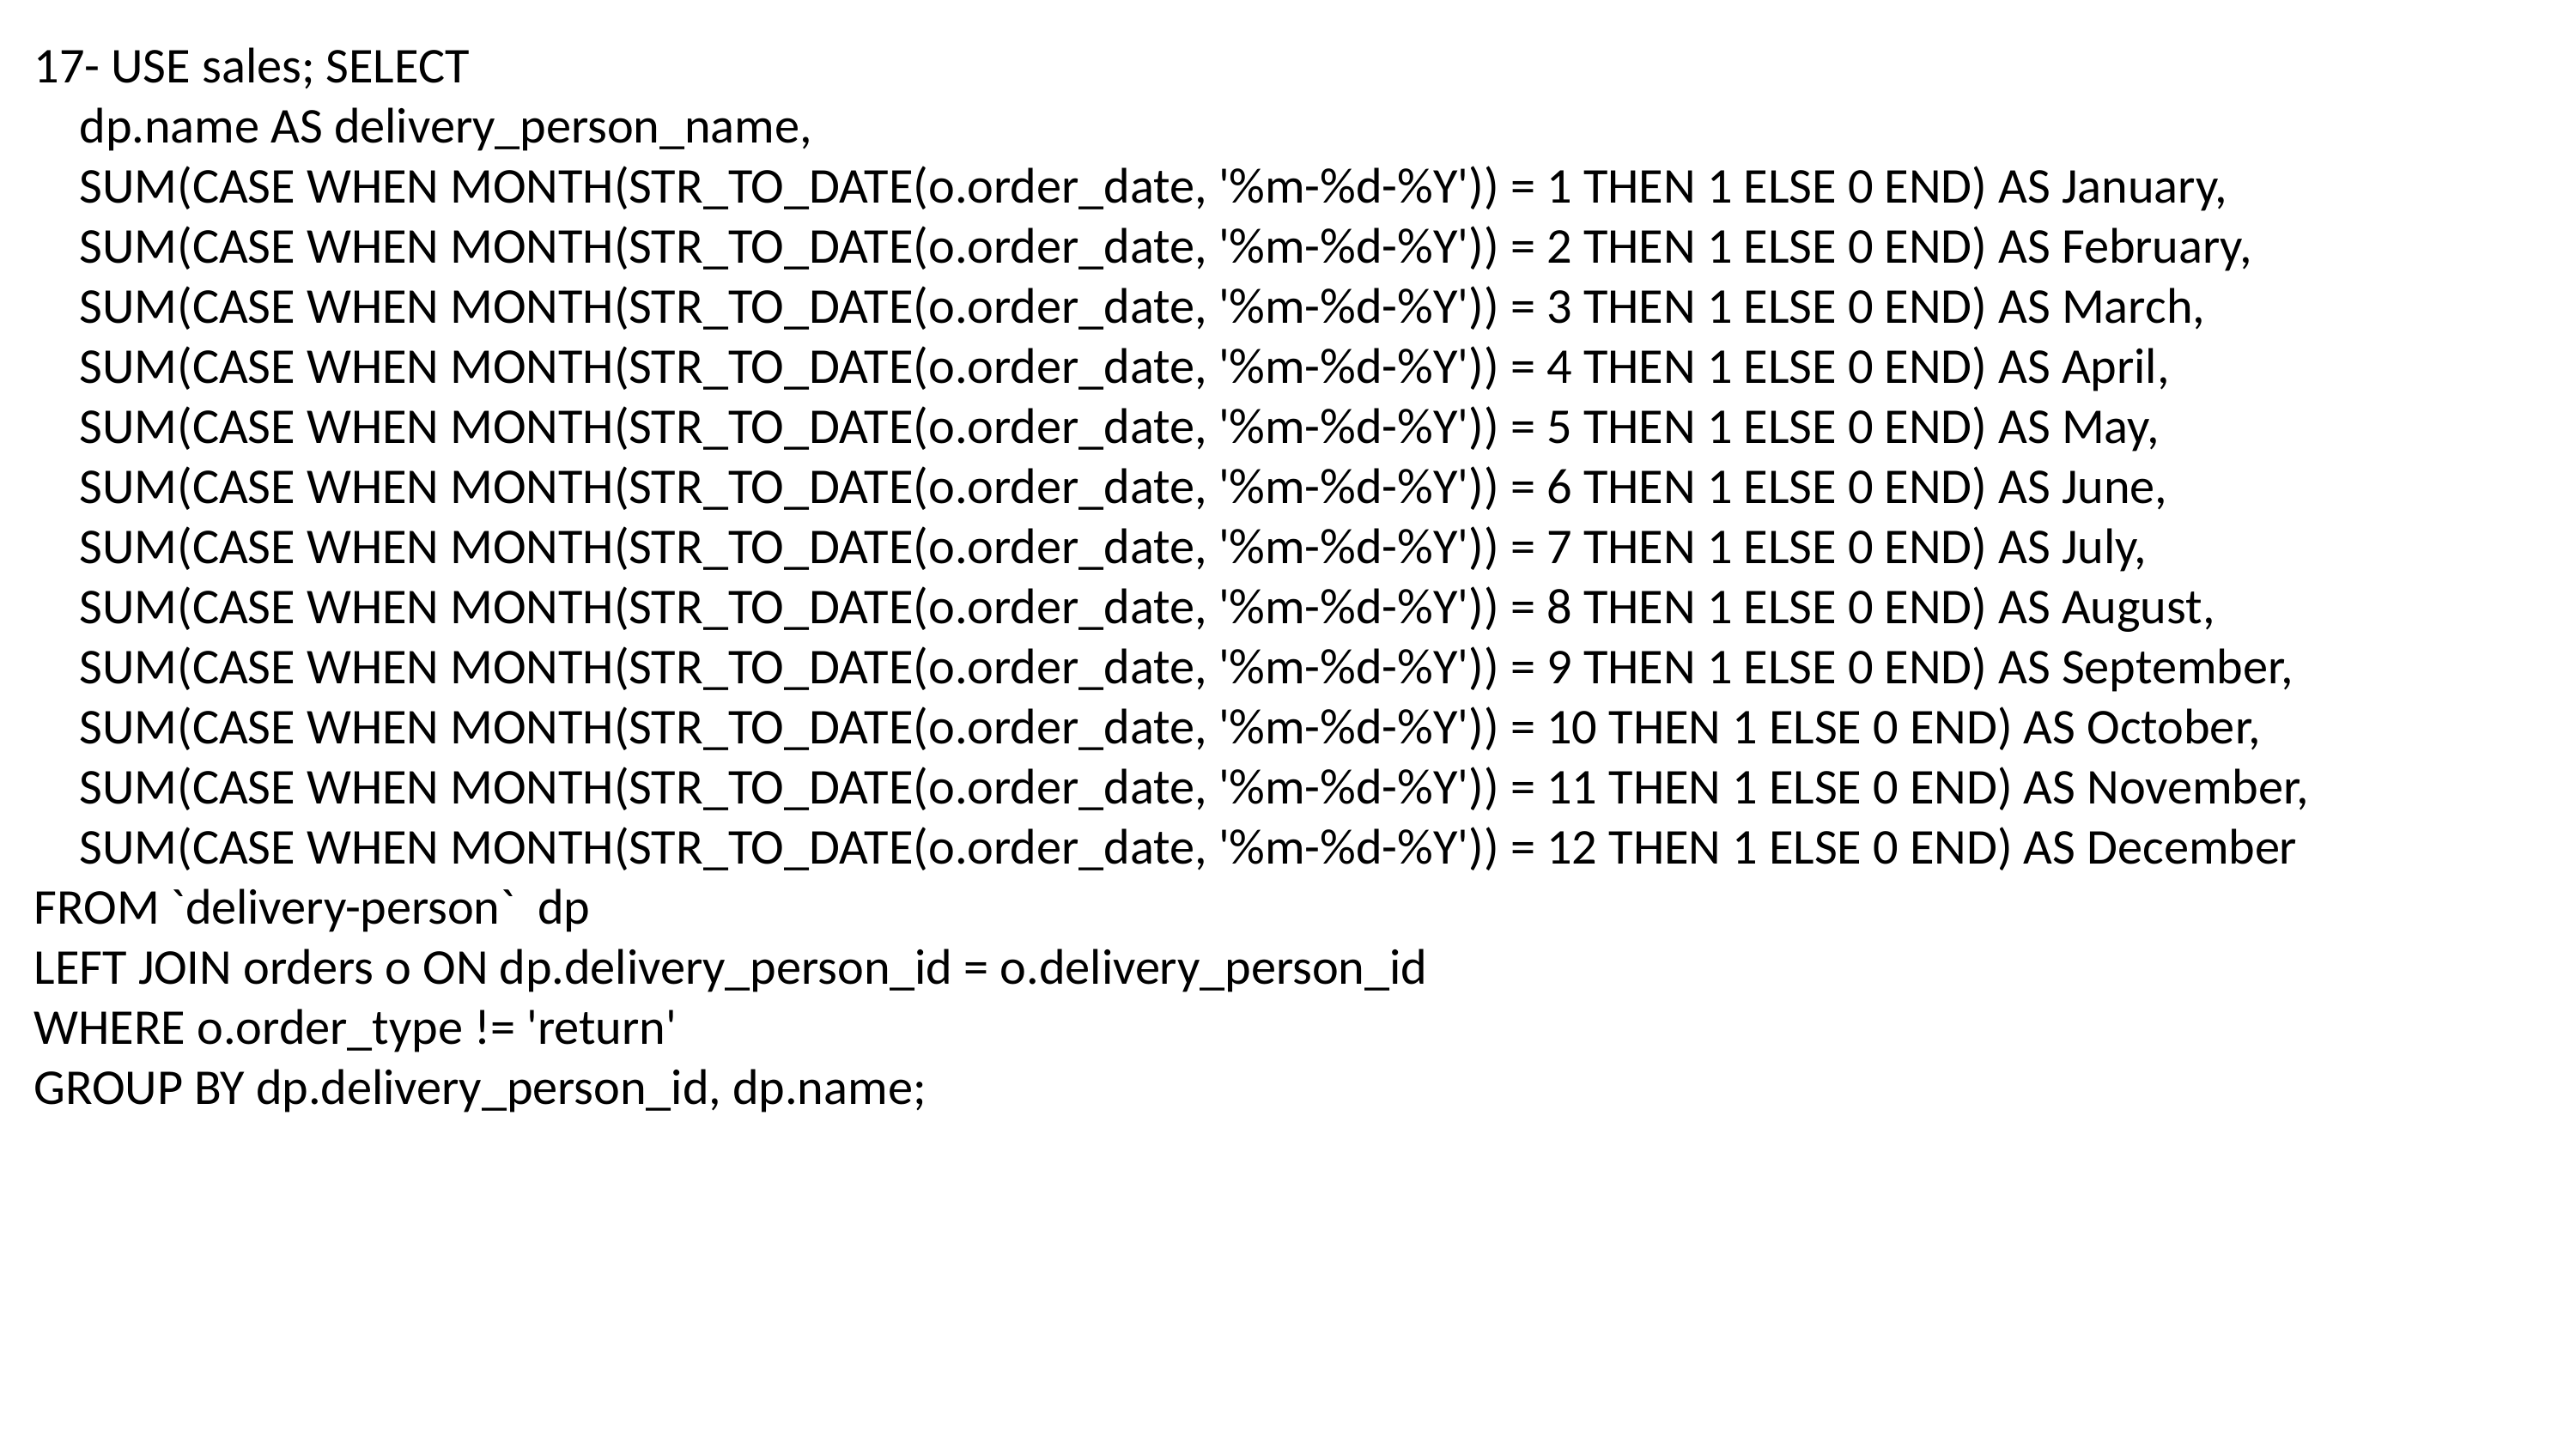

17- USE sales; SELECT
    dp.name AS delivery_person_name,
    SUM(CASE WHEN MONTH(STR_TO_DATE(o.order_date, '%m-%d-%Y')) = 1 THEN 1 ELSE 0 END) AS January,
    SUM(CASE WHEN MONTH(STR_TO_DATE(o.order_date, '%m-%d-%Y')) = 2 THEN 1 ELSE 0 END) AS February,
    SUM(CASE WHEN MONTH(STR_TO_DATE(o.order_date, '%m-%d-%Y')) = 3 THEN 1 ELSE 0 END) AS March,
    SUM(CASE WHEN MONTH(STR_TO_DATE(o.order_date, '%m-%d-%Y')) = 4 THEN 1 ELSE 0 END) AS April,
    SUM(CASE WHEN MONTH(STR_TO_DATE(o.order_date, '%m-%d-%Y')) = 5 THEN 1 ELSE 0 END) AS May,
    SUM(CASE WHEN MONTH(STR_TO_DATE(o.order_date, '%m-%d-%Y')) = 6 THEN 1 ELSE 0 END) AS June,
    SUM(CASE WHEN MONTH(STR_TO_DATE(o.order_date, '%m-%d-%Y')) = 7 THEN 1 ELSE 0 END) AS July,
    SUM(CASE WHEN MONTH(STR_TO_DATE(o.order_date, '%m-%d-%Y')) = 8 THEN 1 ELSE 0 END) AS August,
    SUM(CASE WHEN MONTH(STR_TO_DATE(o.order_date, '%m-%d-%Y')) = 9 THEN 1 ELSE 0 END) AS September,
    SUM(CASE WHEN MONTH(STR_TO_DATE(o.order_date, '%m-%d-%Y')) = 10 THEN 1 ELSE 0 END) AS October,
    SUM(CASE WHEN MONTH(STR_TO_DATE(o.order_date, '%m-%d-%Y')) = 11 THEN 1 ELSE 0 END) AS November,
    SUM(CASE WHEN MONTH(STR_TO_DATE(o.order_date, '%m-%d-%Y')) = 12 THEN 1 ELSE 0 END) AS December
FROM `delivery-person`  dp
LEFT JOIN orders o ON dp.delivery_person_id = o.delivery_person_id
WHERE o.order_type != 'return'
GROUP BY dp.delivery_person_id, dp.name;